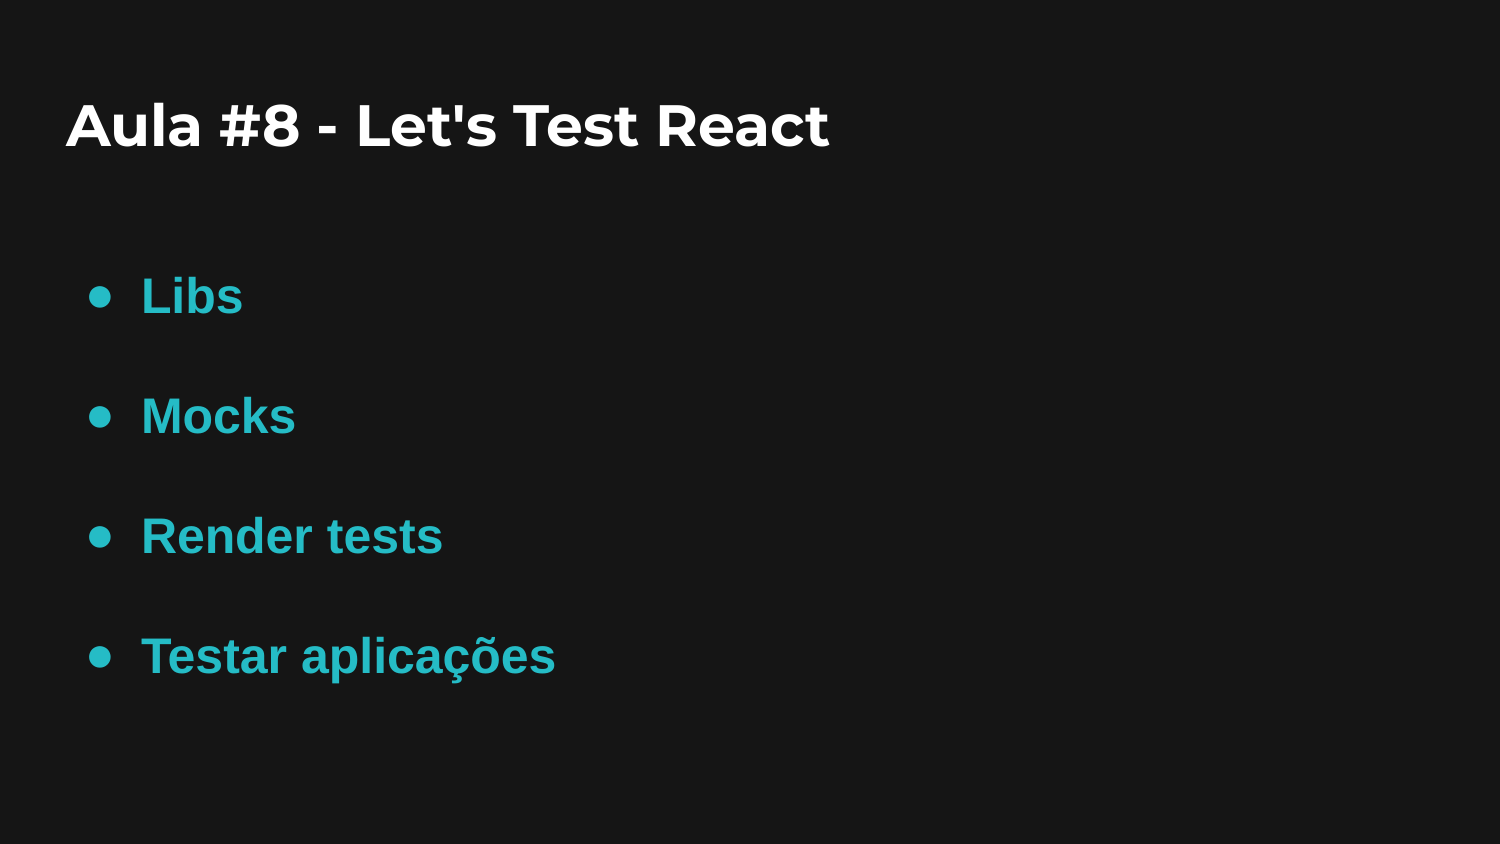

# Aula #8 - Let's Test React
Libs
Mocks
Render tests
Testar aplicações